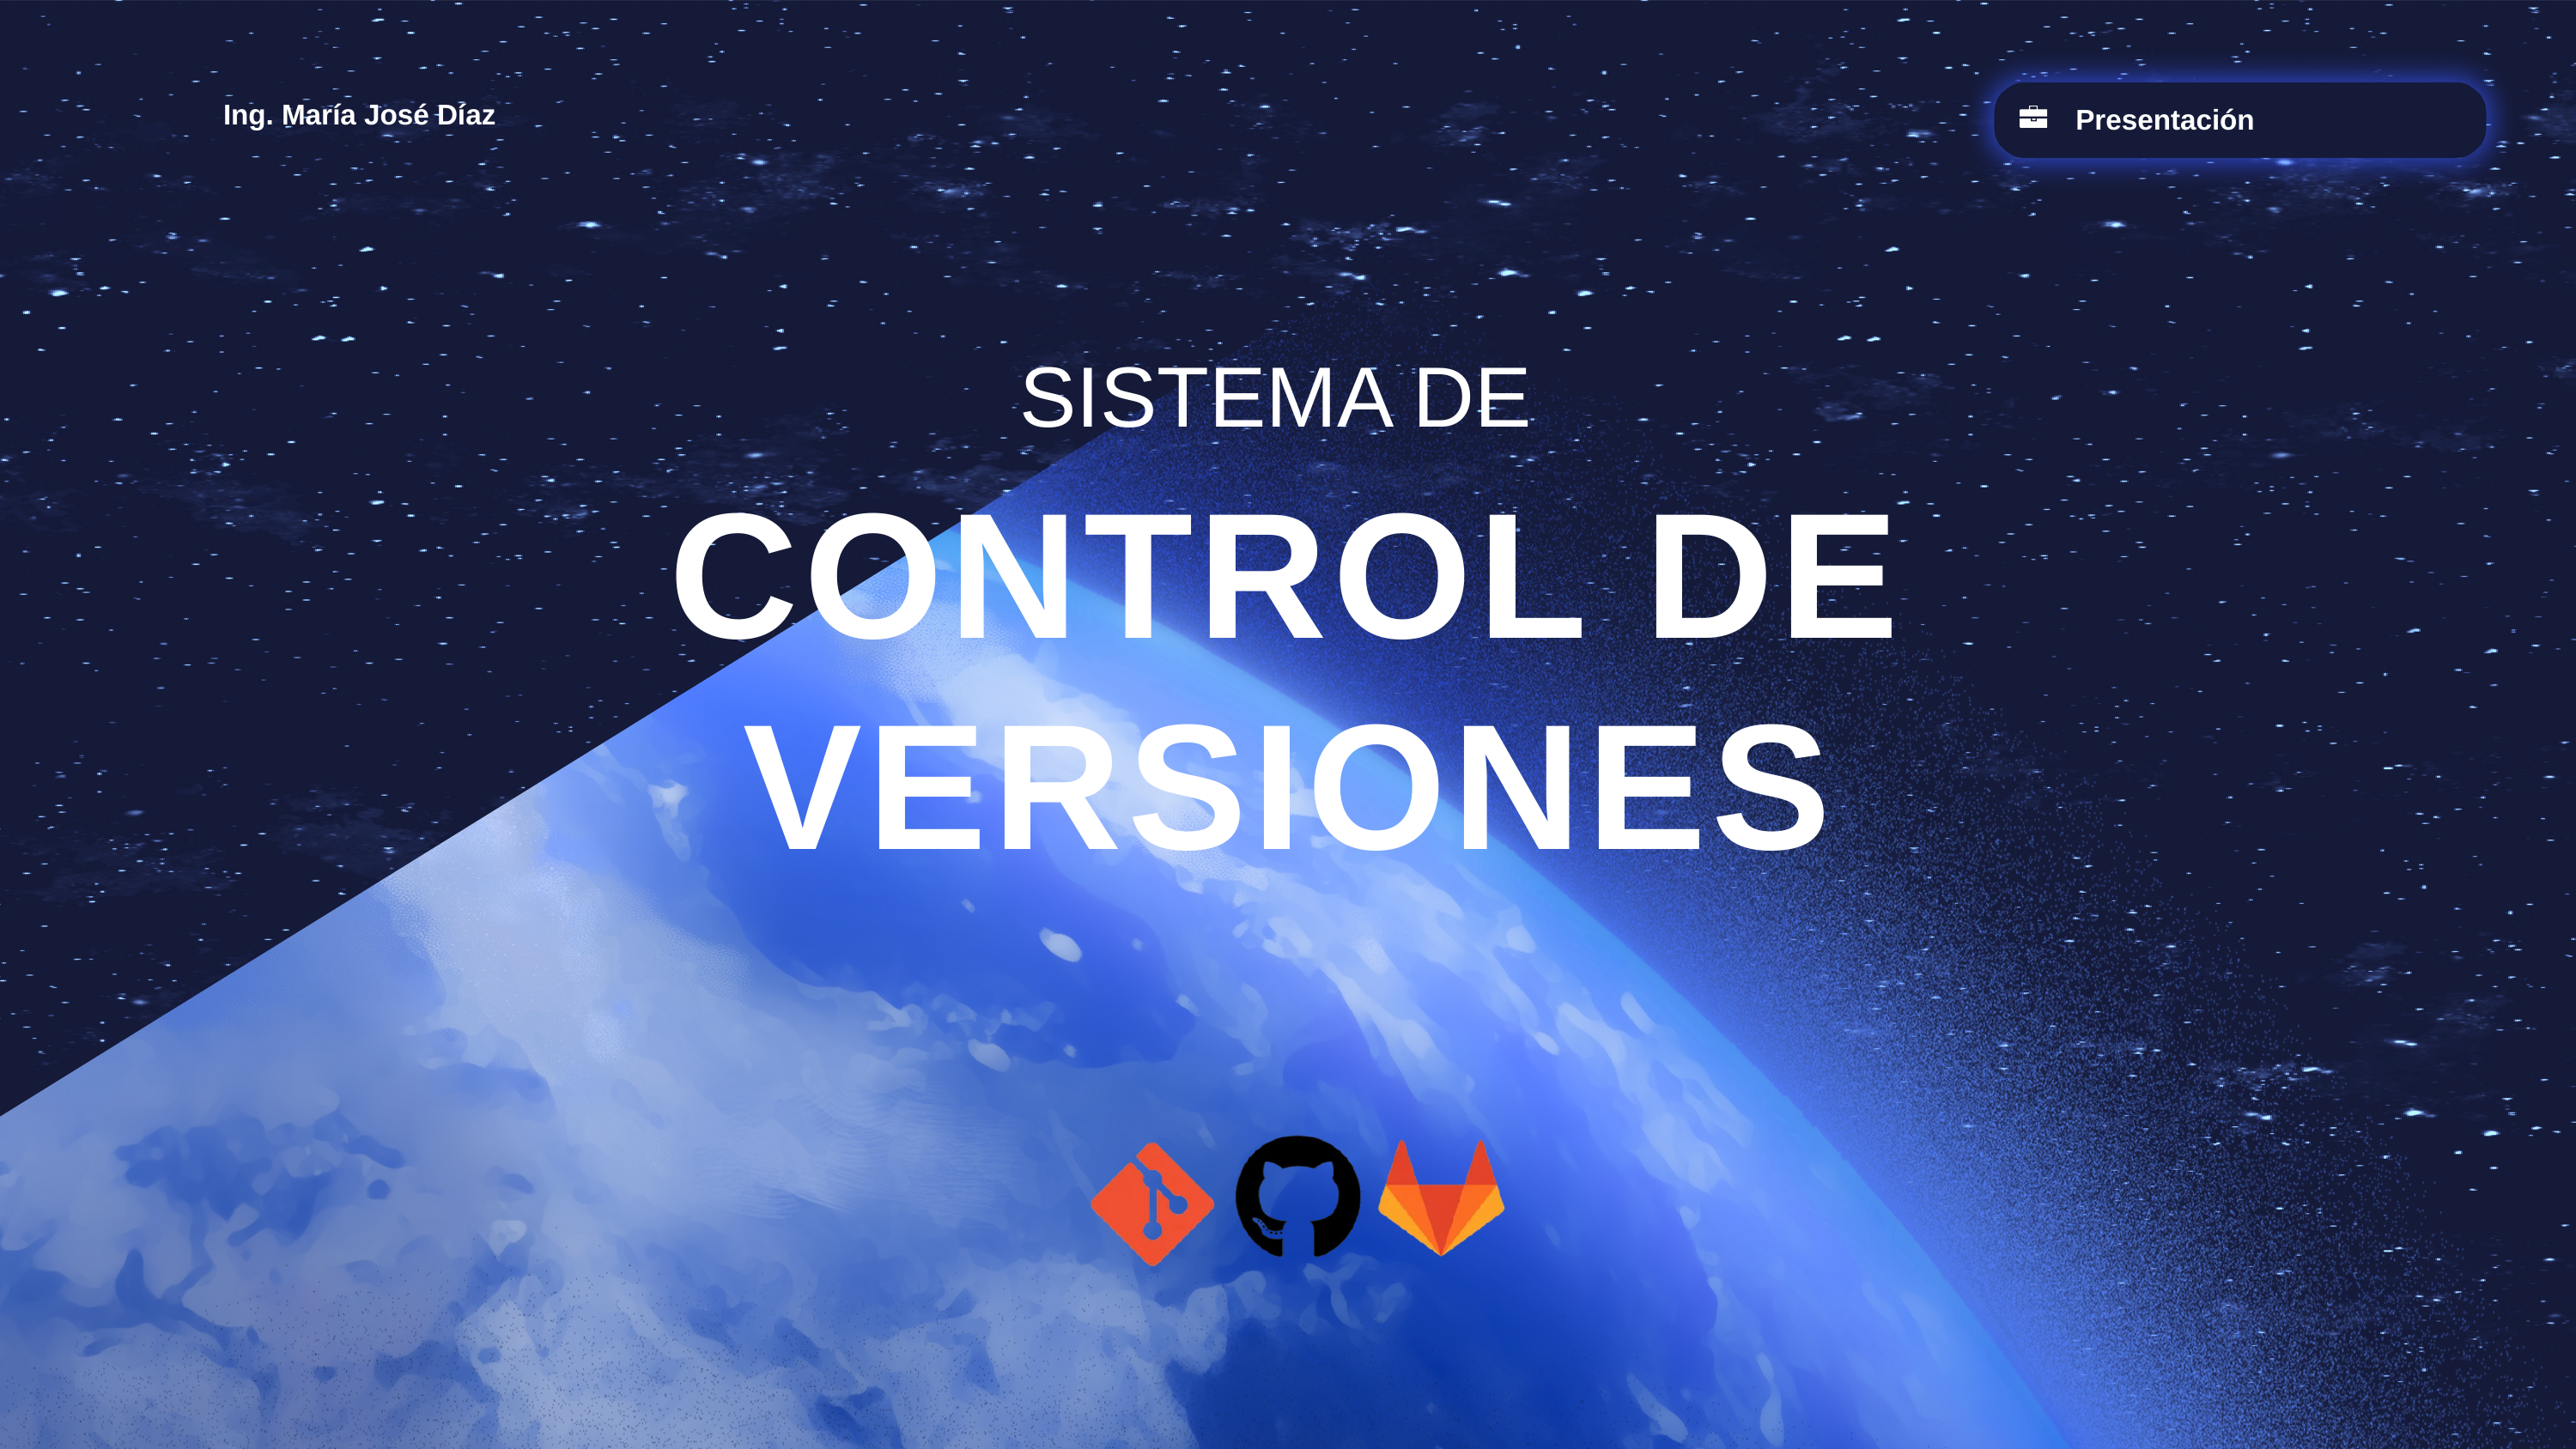

Ing. María José Díaz
Presentación

SISTEMA DE
CONTROL DE VERSIONES